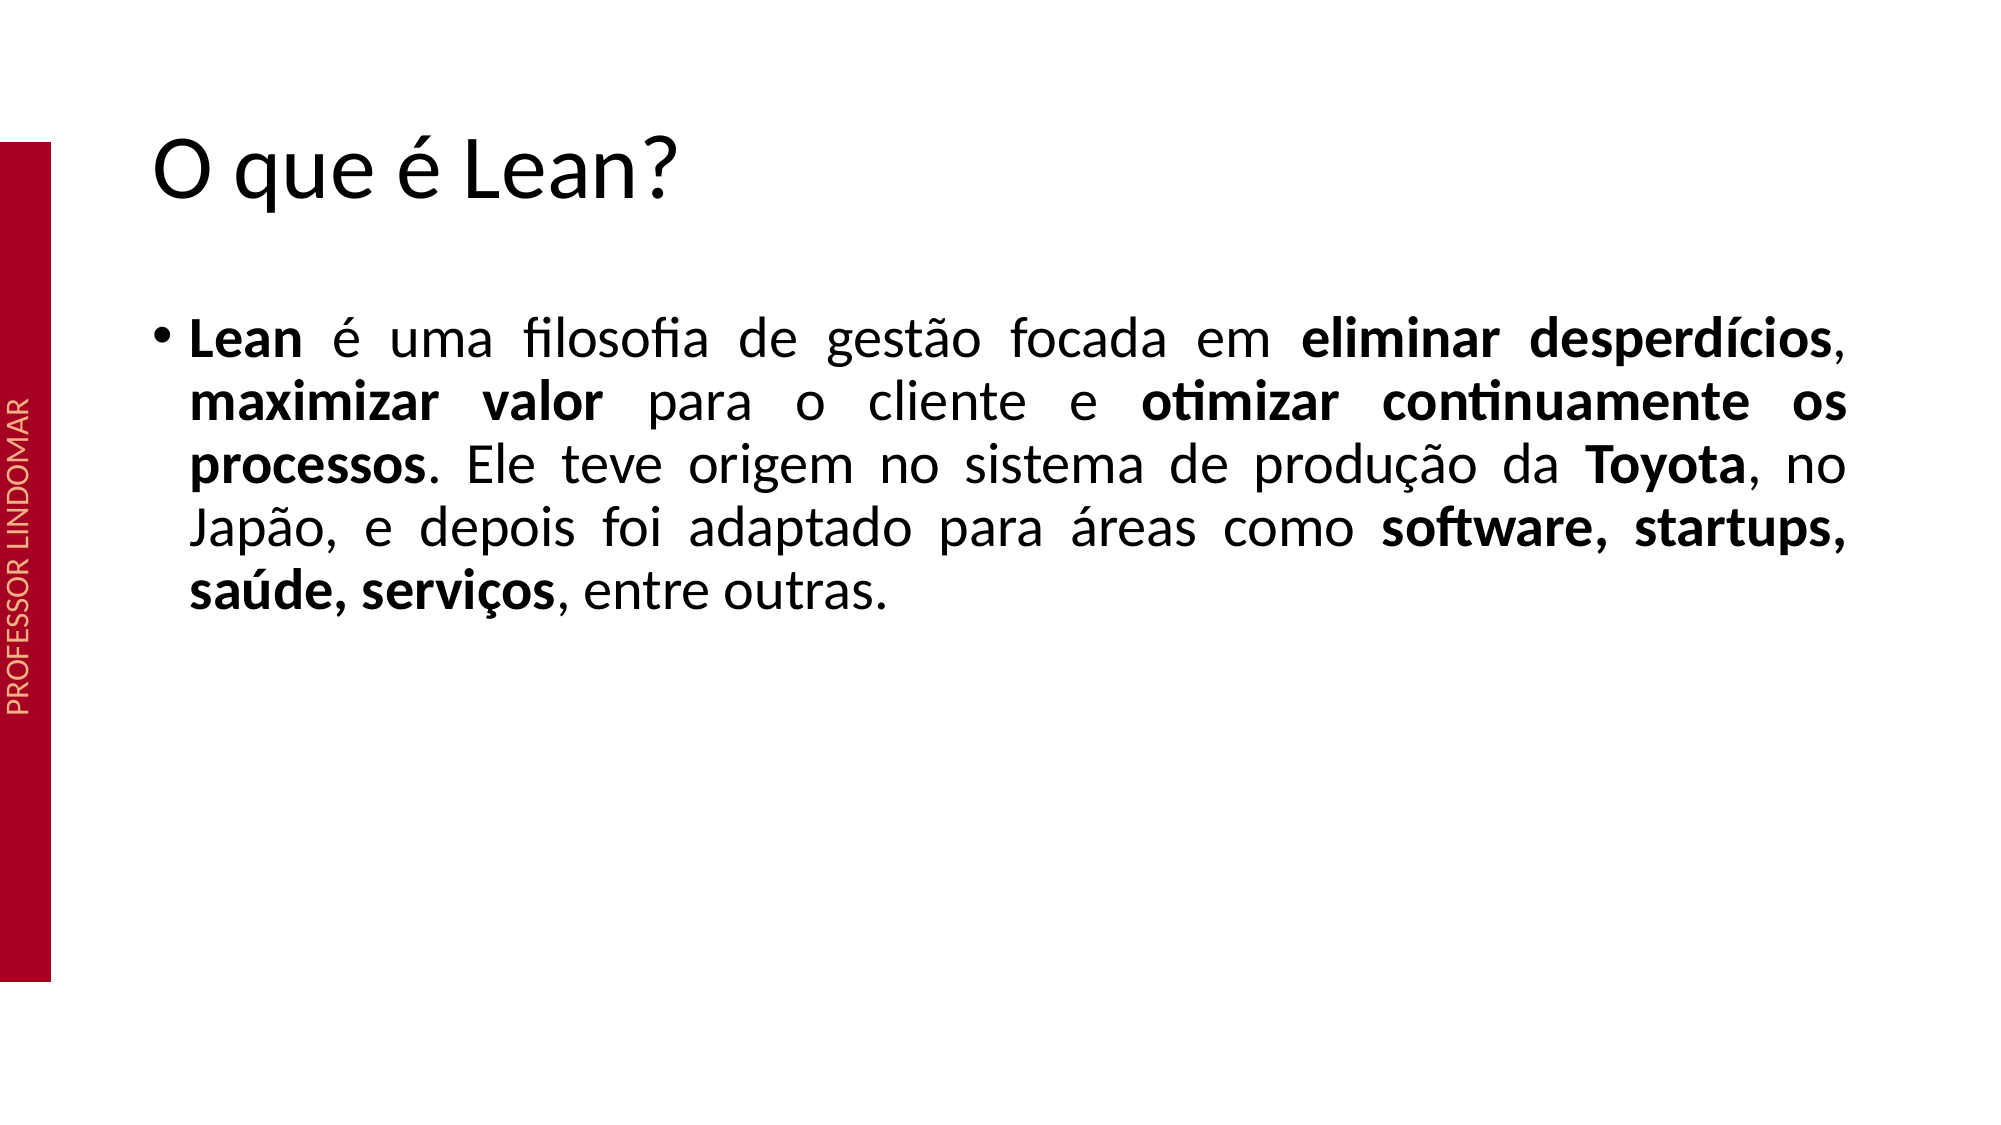

# O que é Lean?
Lean é uma filosofia de gestão focada em eliminar desperdícios, maximizar valor para o cliente e otimizar continuamente os processos. Ele teve origem no sistema de produção da Toyota, no Japão, e depois foi adaptado para áreas como software, startups, saúde, serviços, entre outras.